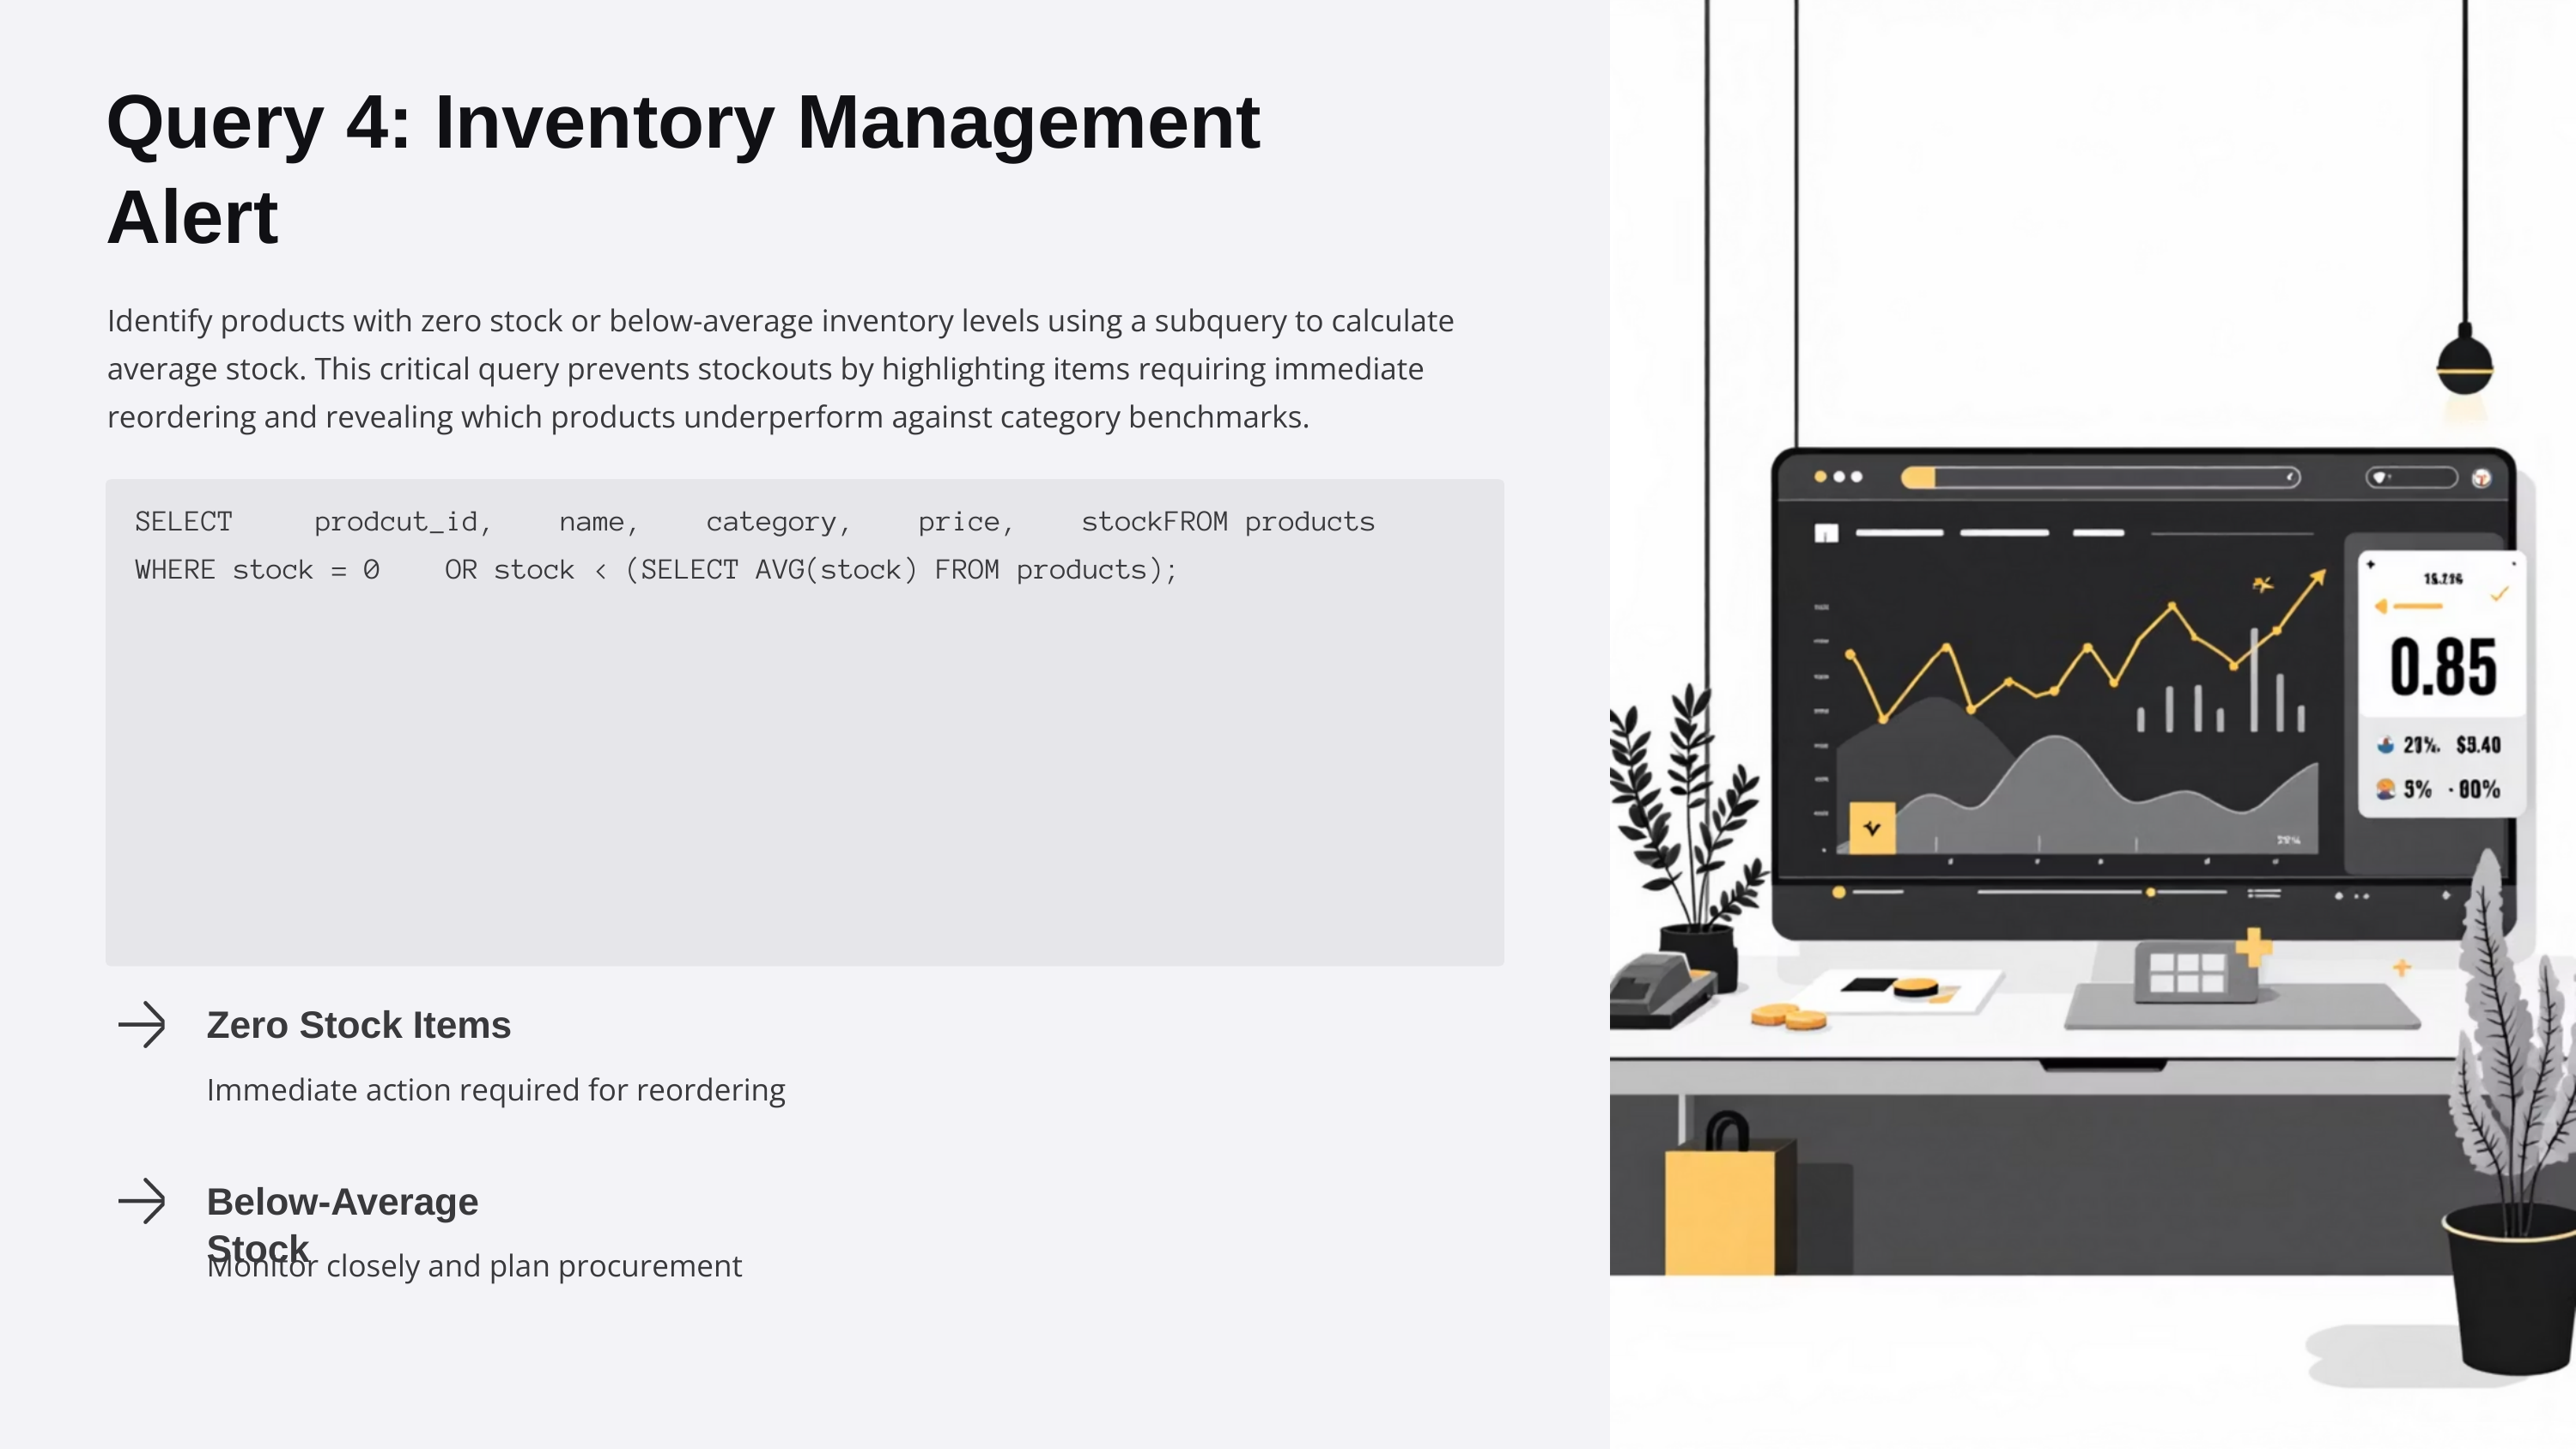

Query 4: Inventory Management Alert
Identify products with zero stock or below-average inventory levels using a subquery to calculate average stock. This critical query prevents stockouts by highlighting items requiring immediate reordering and revealing which products underperform against category benchmarks.

SELECT     prodcut_id,    name,    category,    price,    stockFROM products WHERE stock = 0    OR stock < (SELECT AVG(stock) FROM products);
Zero Stock Items

Immediate action required for reordering
Below-Average Stock

Monitor closely and plan procurement